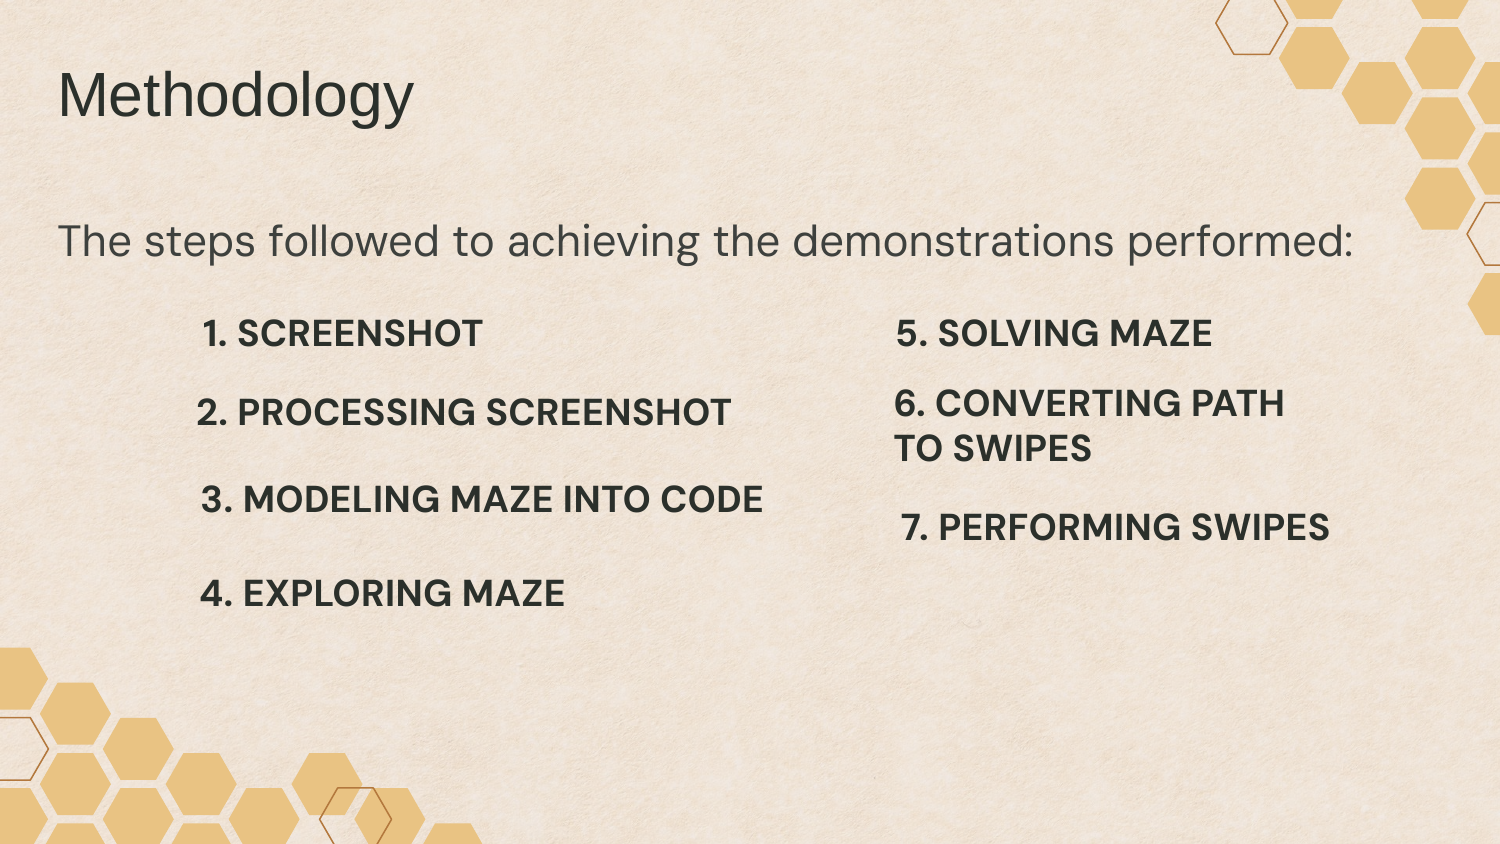

# Methodology
The steps followed to achieving the demonstrations performed:
5. SOLVING MAZE
1. SCREENSHOT
6. CONVERTING PATH TO SWIPES
2. PROCESSING SCREENSHOT
3. MODELING MAZE INTO CODE
7. PERFORMING SWIPES
4. EXPLORING MAZE